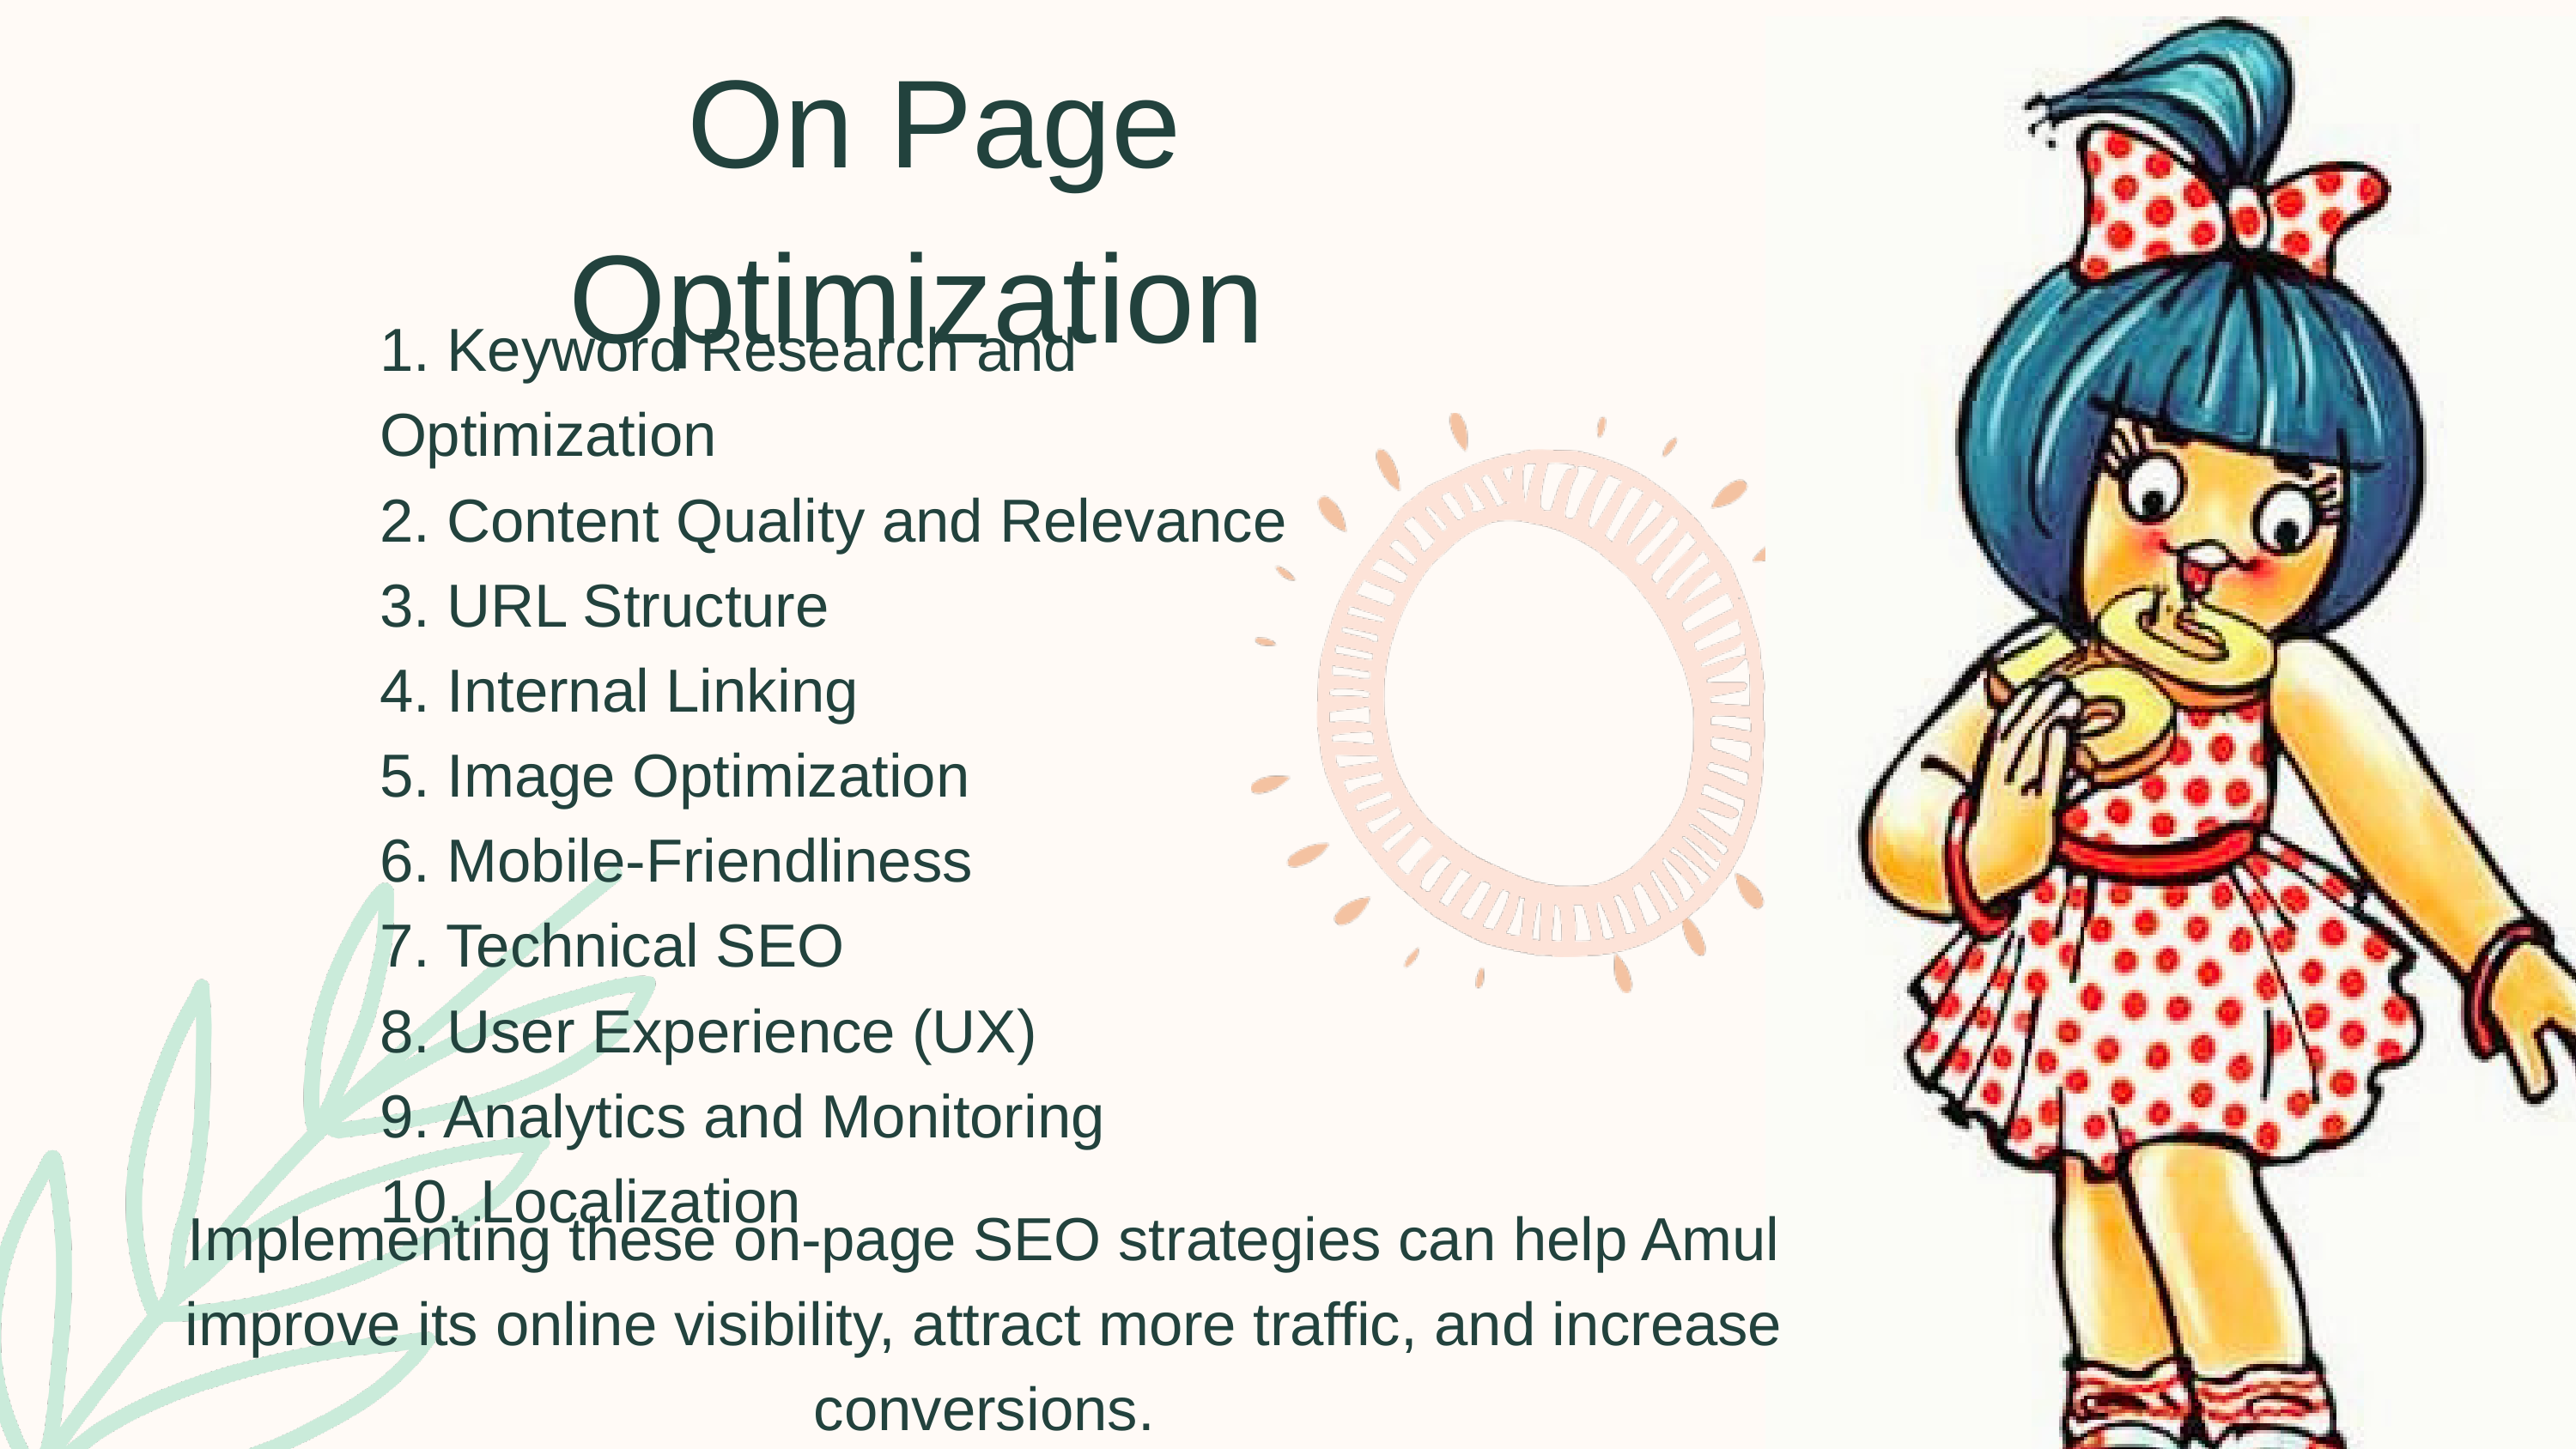

On Page Optimization
1. Keyword Research and Optimization
2. Content Quality and Relevance
3. URL Structure
4. Internal Linking
5. Image Optimization
6. Mobile-Friendliness
7. Technical SEO
8. User Experience (UX)
9. Analytics and Monitoring
10. Localization

Implementing these on-page SEO strategies can help Amul improve its online visibility, attract more traffic, and increase conversions.